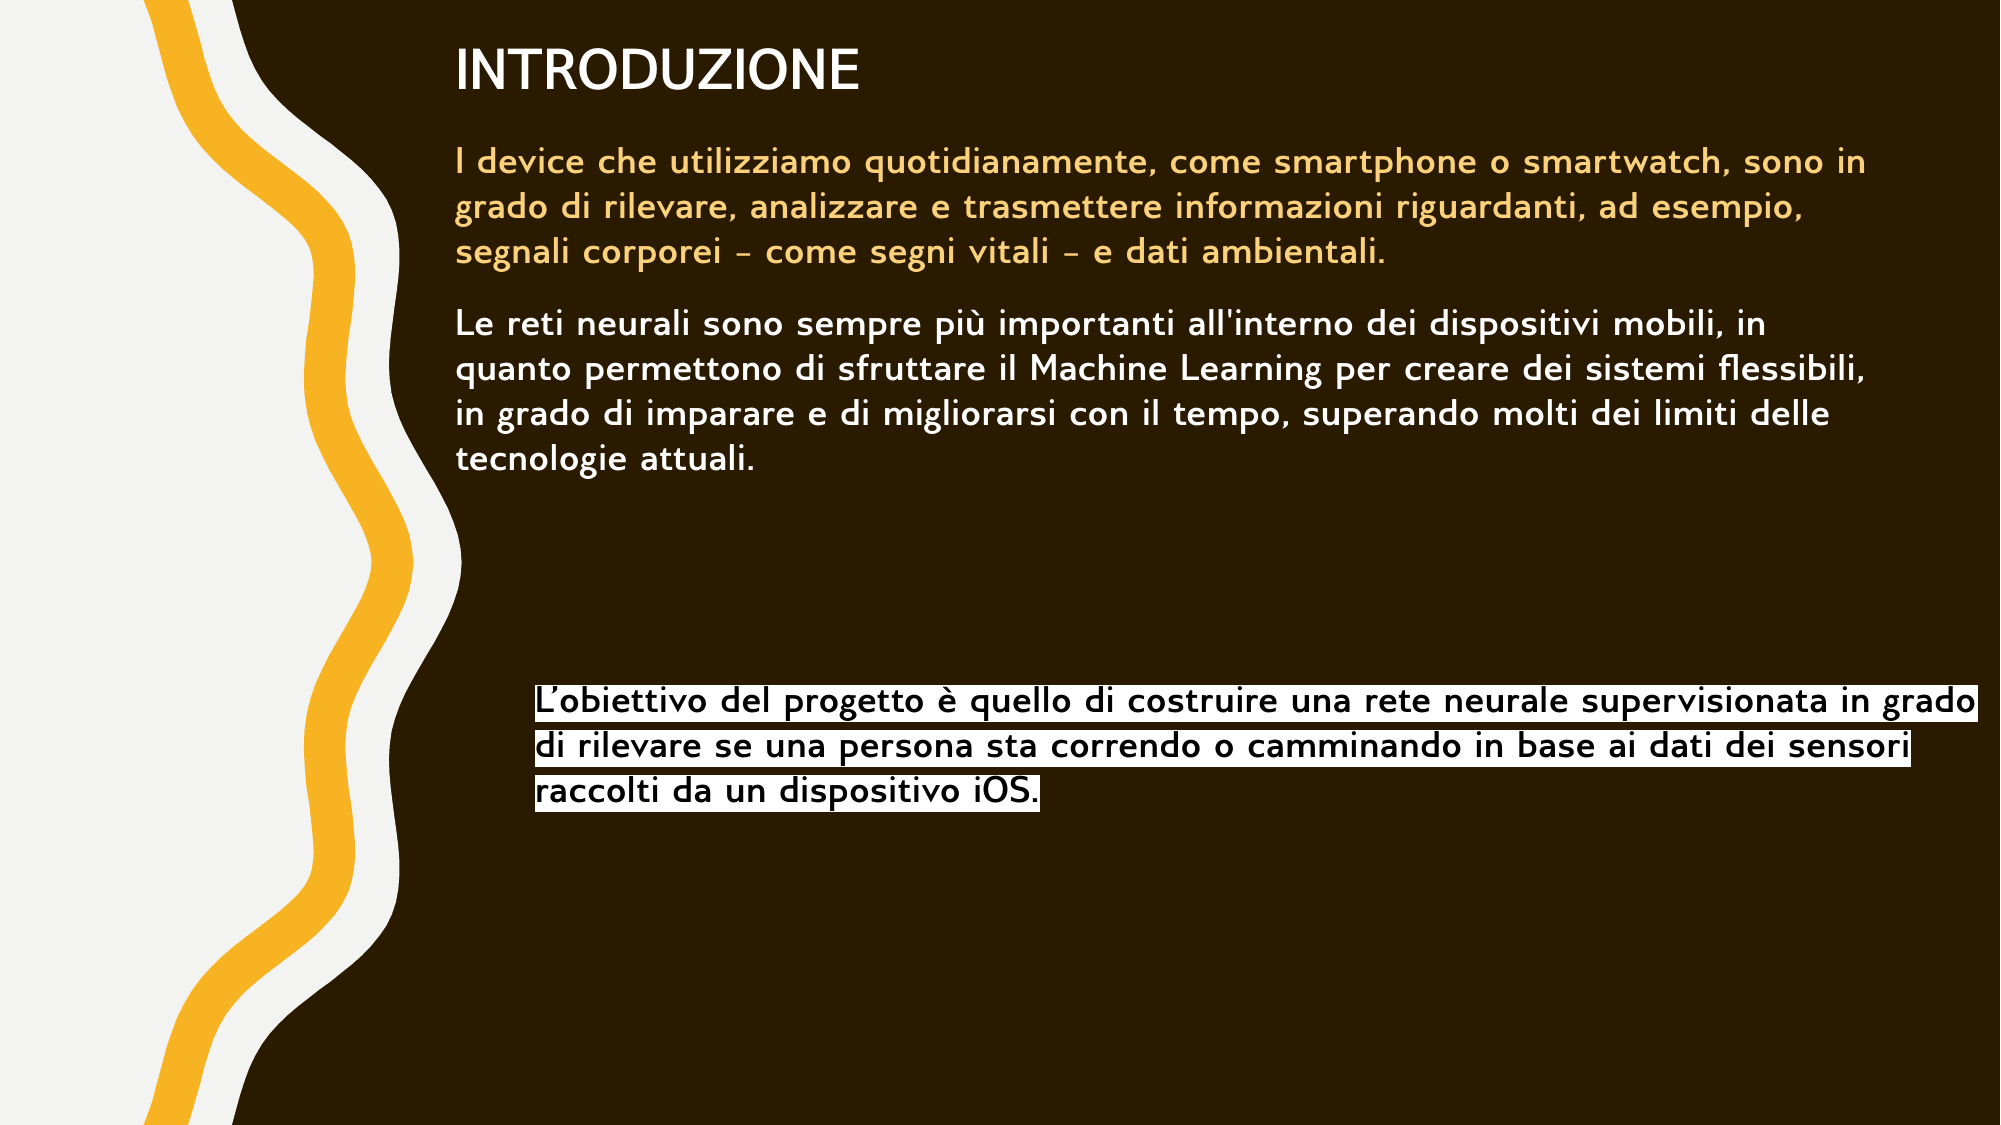

INTRODUZIONE
I device che utilizziamo quotidianamente, come smartphone o smartwatch, sono in grado di rilevare, analizzare e trasmettere informazioni riguardanti, ad esempio, segnali corporei – come segni vitali – e dati ambientali.
Le reti neurali sono sempre più importanti all'interno dei dispositivi mobili, in quanto permettono di sfruttare il Machine Learning per creare dei sistemi flessibili, in grado di imparare e di migliorarsi con il tempo, superando molti dei limiti delle tecnologie attuali.
L’obiettivo del progetto è quello di costruire una rete neurale supervisionata in grado di rilevare se una persona sta correndo o camminando in base ai dati dei sensori raccolti da un dispositivo iOS.